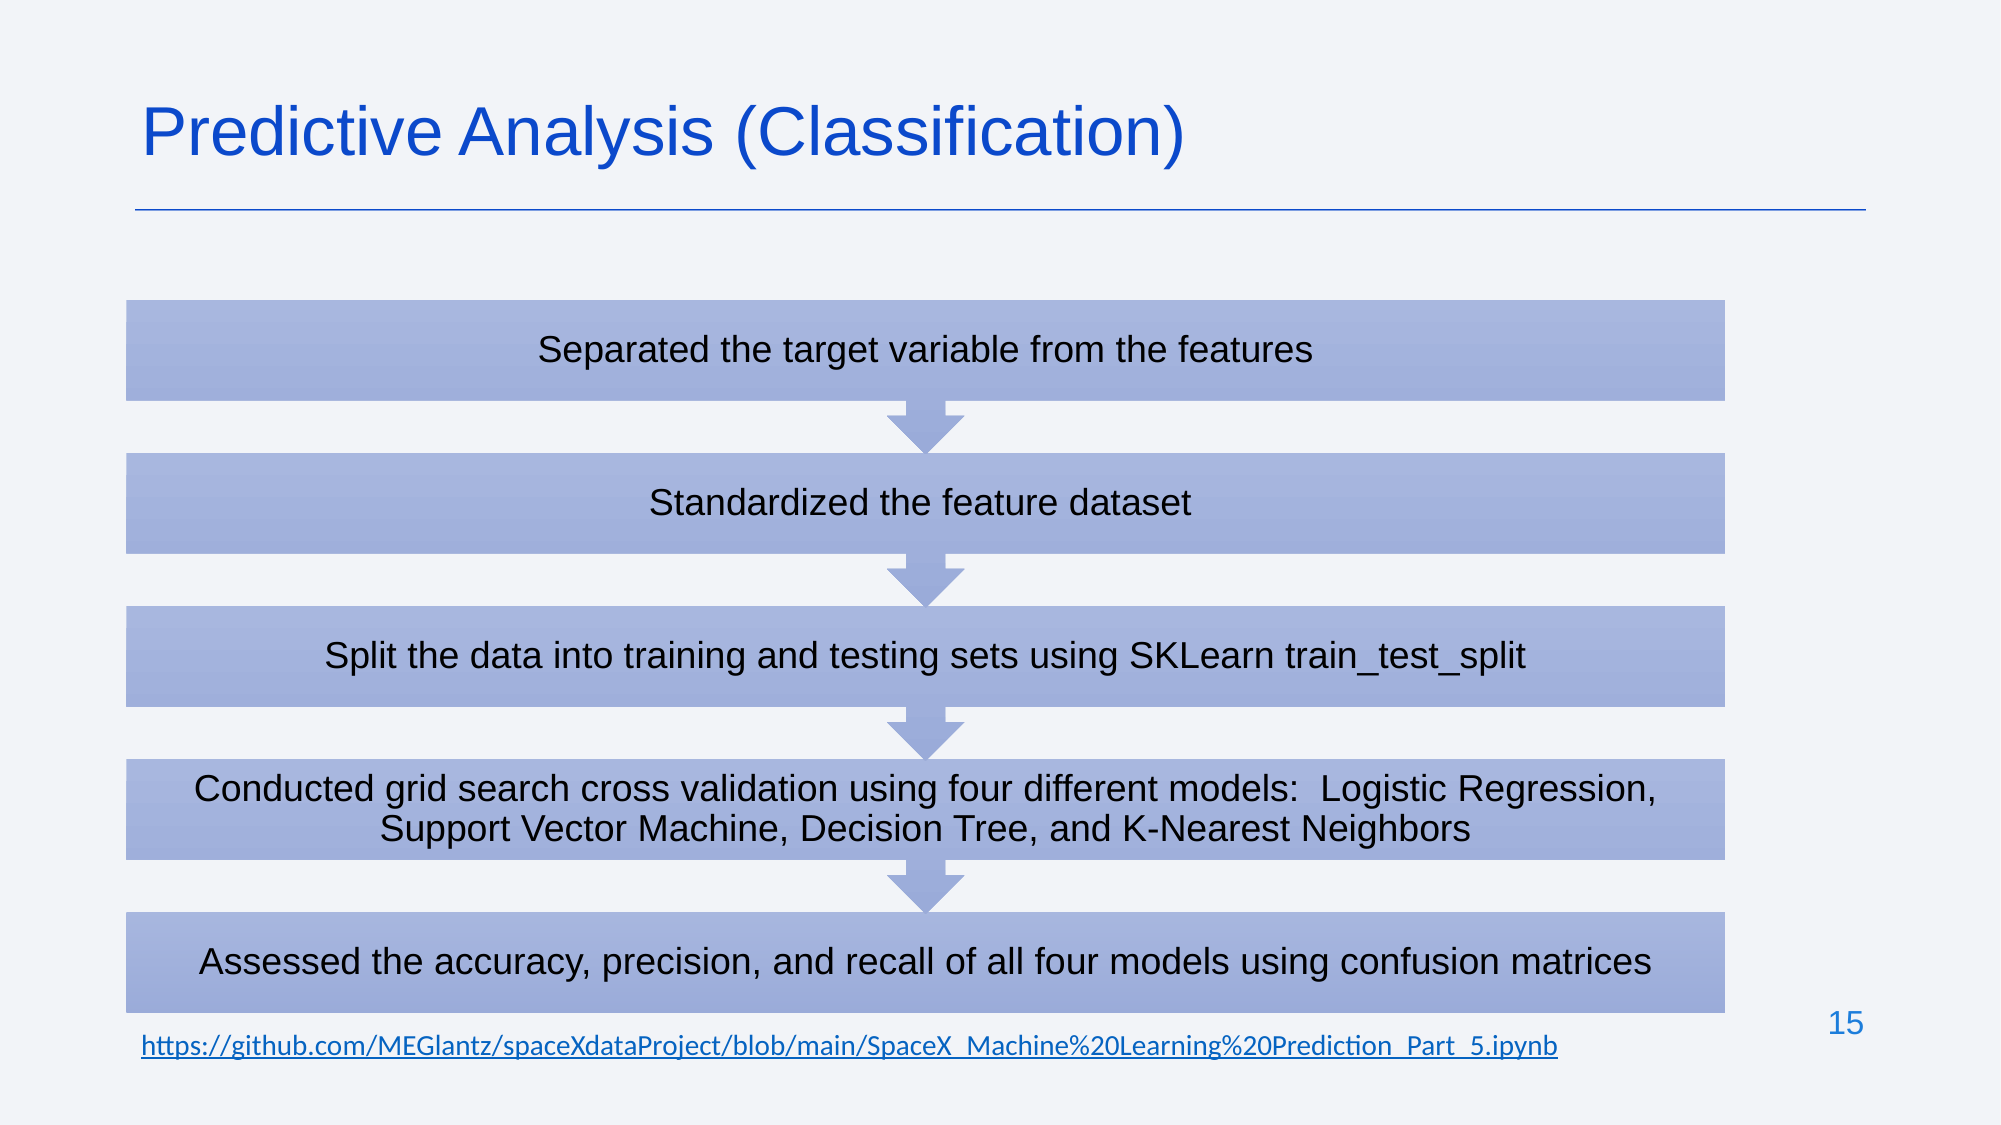

Predictive Analysis (Classification)
Assessed the accuracy, precision, and recall of all four models using confusion matrices
Conducted grid search cross validation using four different models:  Logistic Regression, Support Vector Machine, Decision Tree, and K-Nearest Neighbors
Split the data into training and testing sets using SKLearn train_test_split
Standardized the feature dataset
Separated the target variable from the features
15
https://github.com/MEGlantz/spaceXdataProject/blob/main/SpaceX_Machine%20Learning%20Prediction_Part_5.ipynb